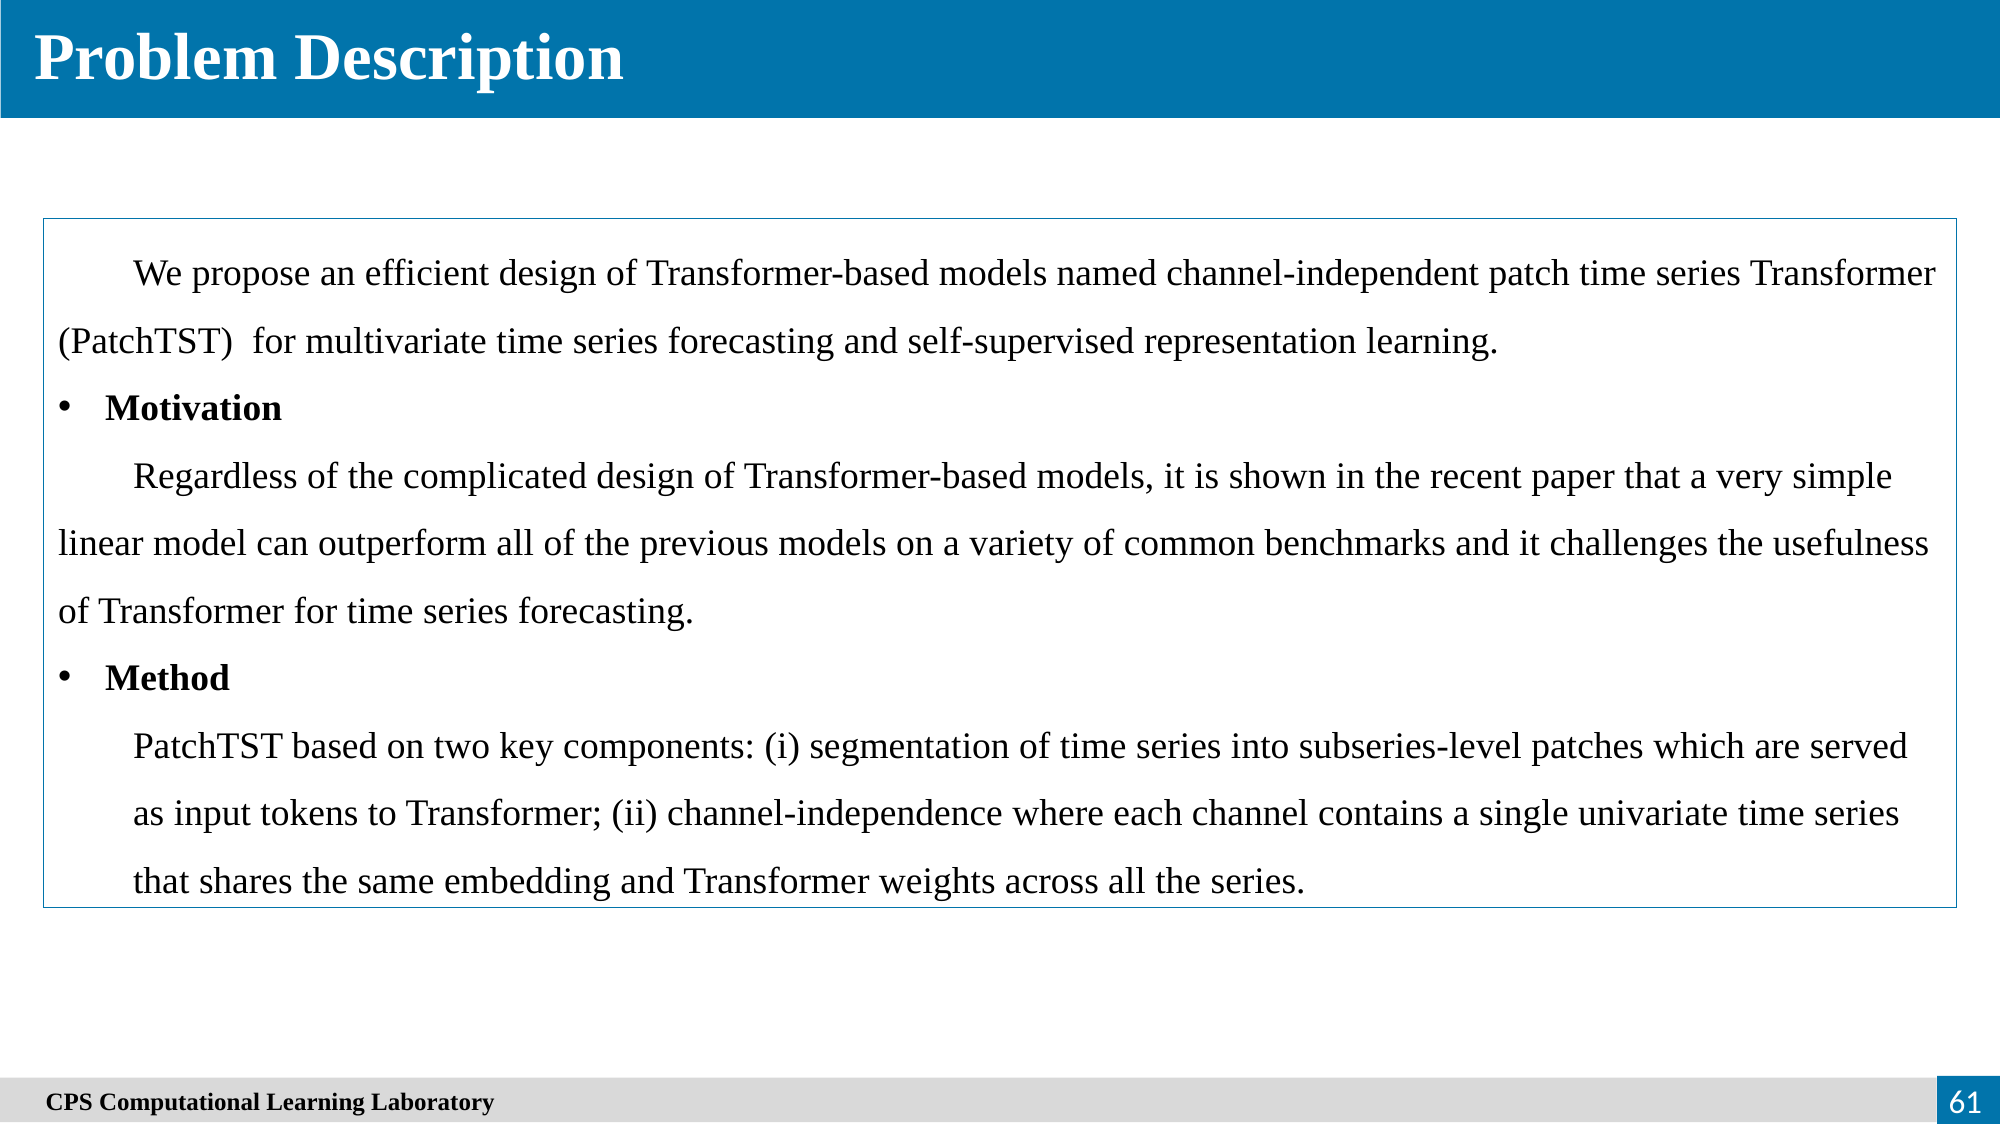

Problem Description
We propose an efficient design of Transformer-based models named channel-independent patch time series Transformer (PatchTST)  for multivariate time series forecasting and self-supervised representation learning.
Motivation
Regardless of the complicated design of Transformer-based models, it is shown in the recent paper that a very simple linear model can outperform all of the previous models on a variety of common benchmarks and it challenges the usefulness of Transformer for time series forecasting.
Method
PatchTST based on two key components: (i) segmentation of time series into subseries-level patches which are served as input tokens to Transformer; (ii) channel-independence where each channel contains a single univariate time series that shares the same embedding and Transformer weights across all the series.
61
　CPS Computational Learning Laboratory